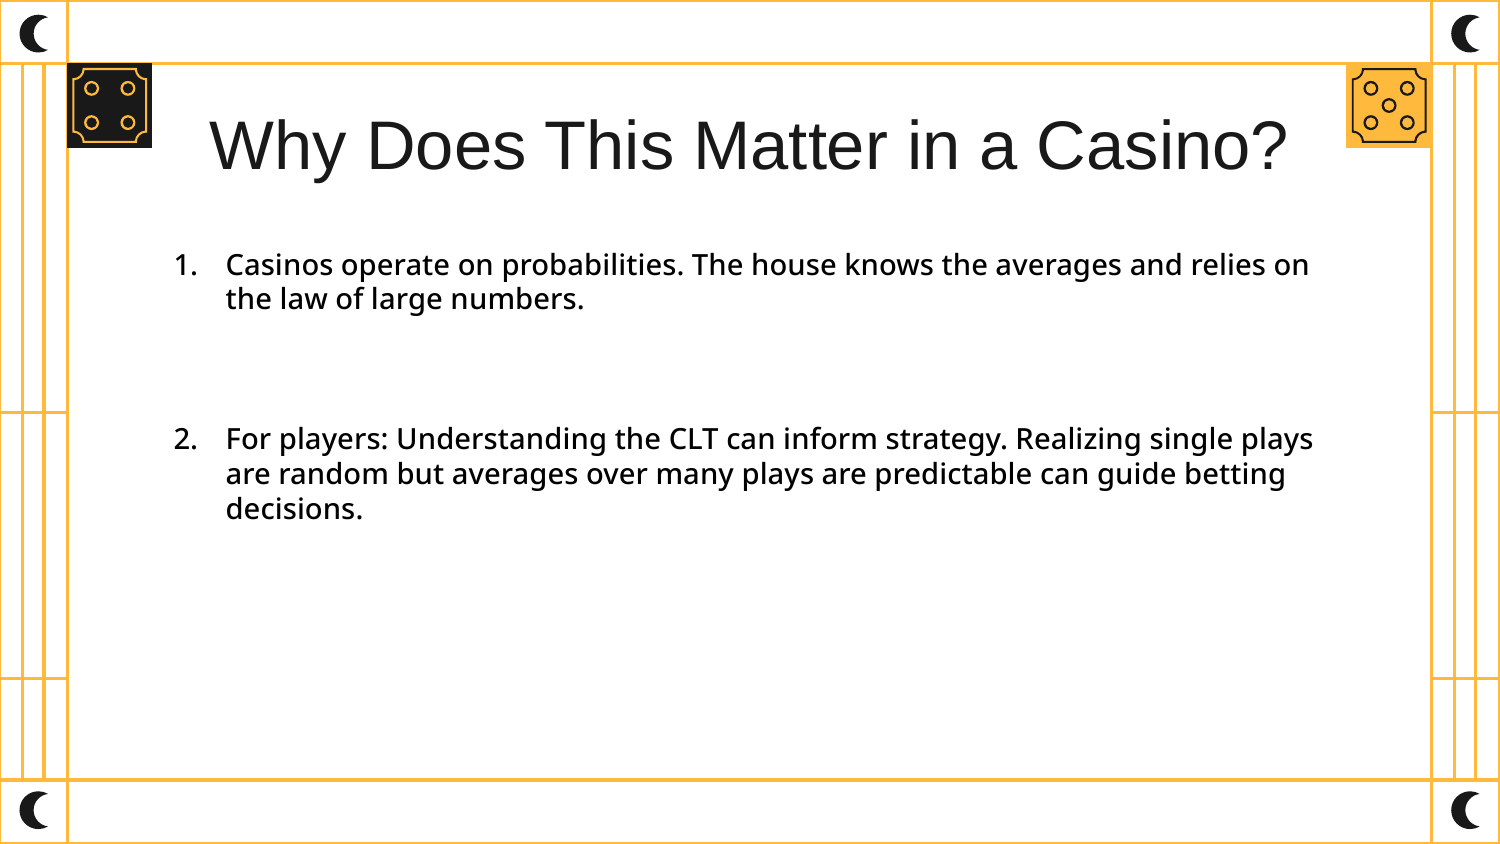

# Why Does This Matter in a Casino?
Casinos operate on probabilities. The house knows the averages and relies on the law of large numbers.

For players: Understanding the CLT can inform strategy. Realizing single plays are random but averages over many plays are predictable can guide betting decisions.